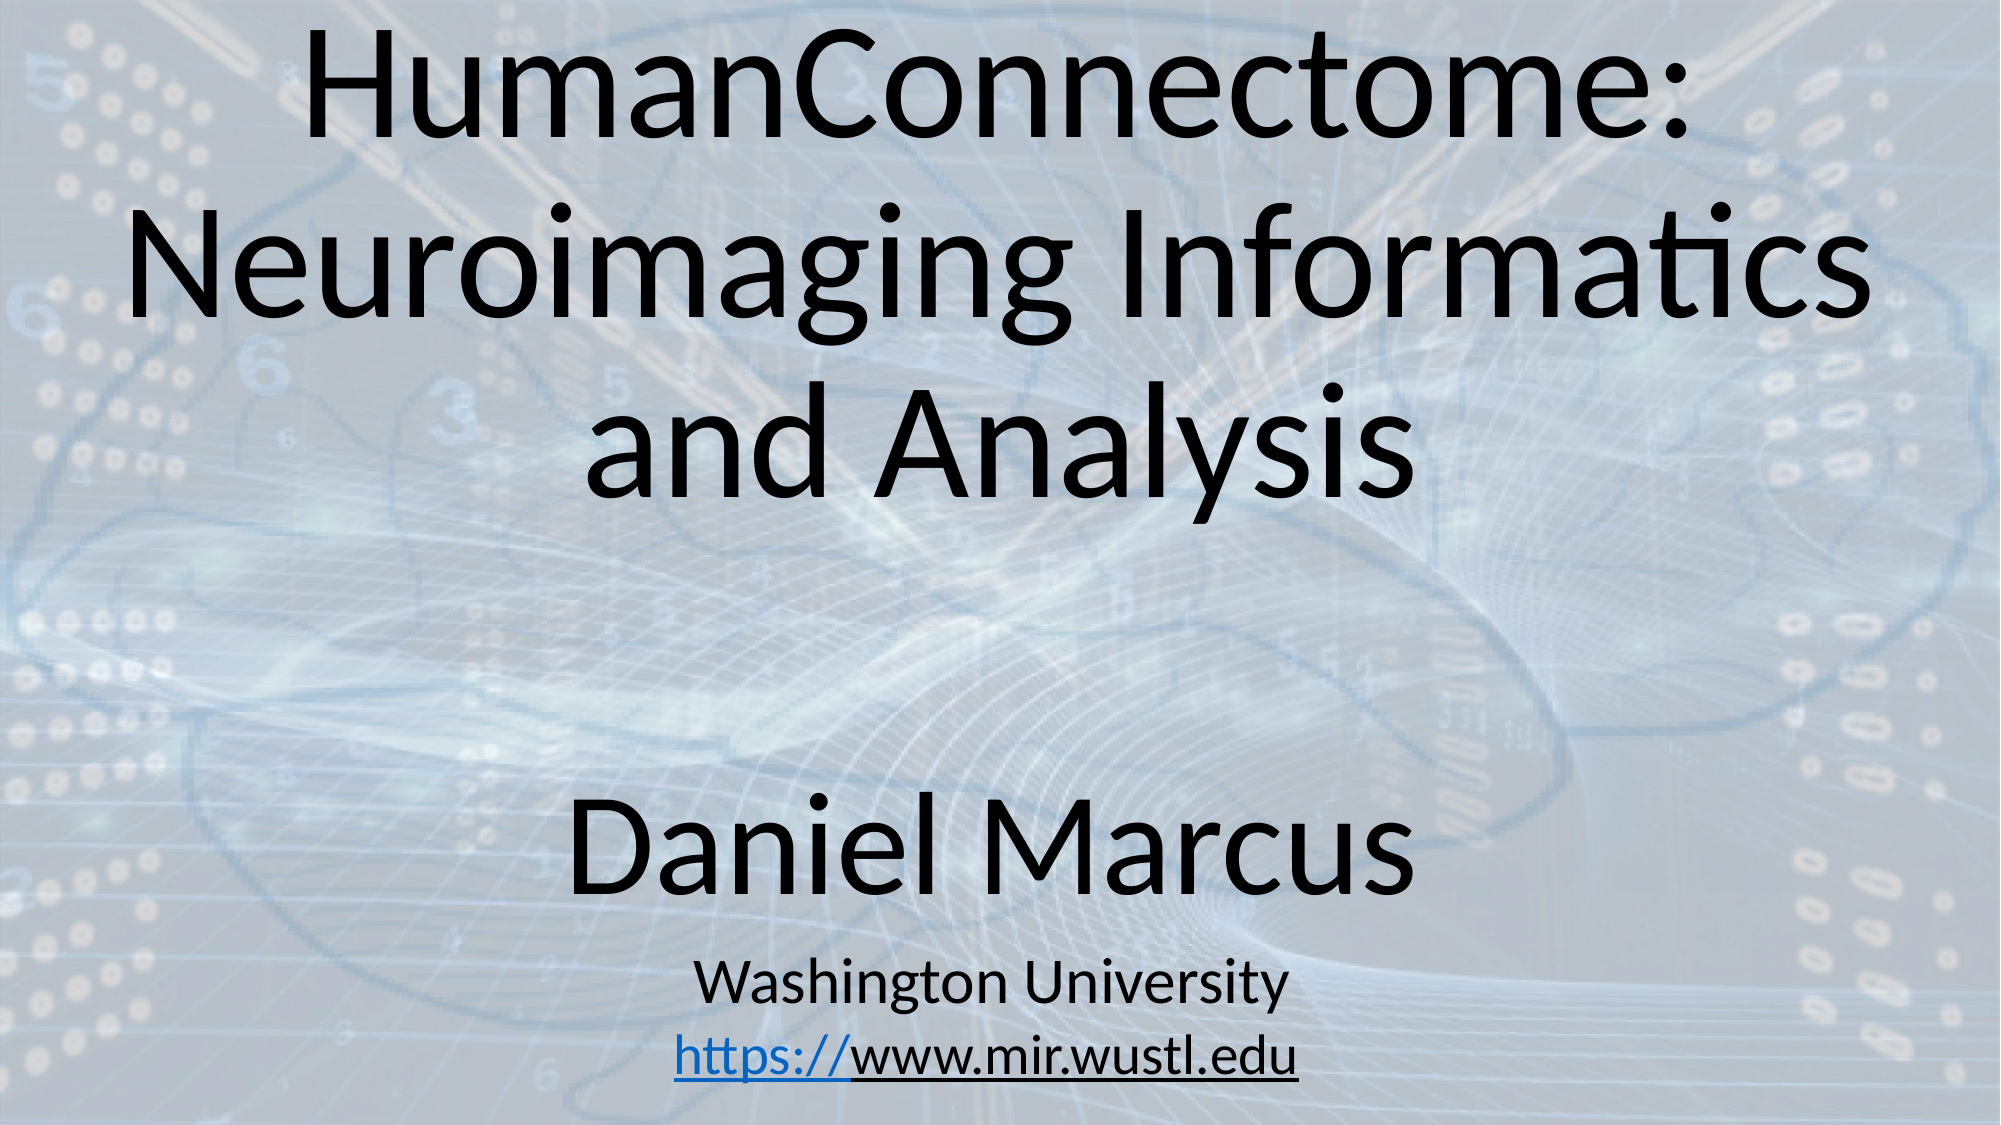

# HumanConnectome: Neuroimaging Informatics and Analysis

Daniel Marcus
Washington University
https://www.mir.wustl.edu